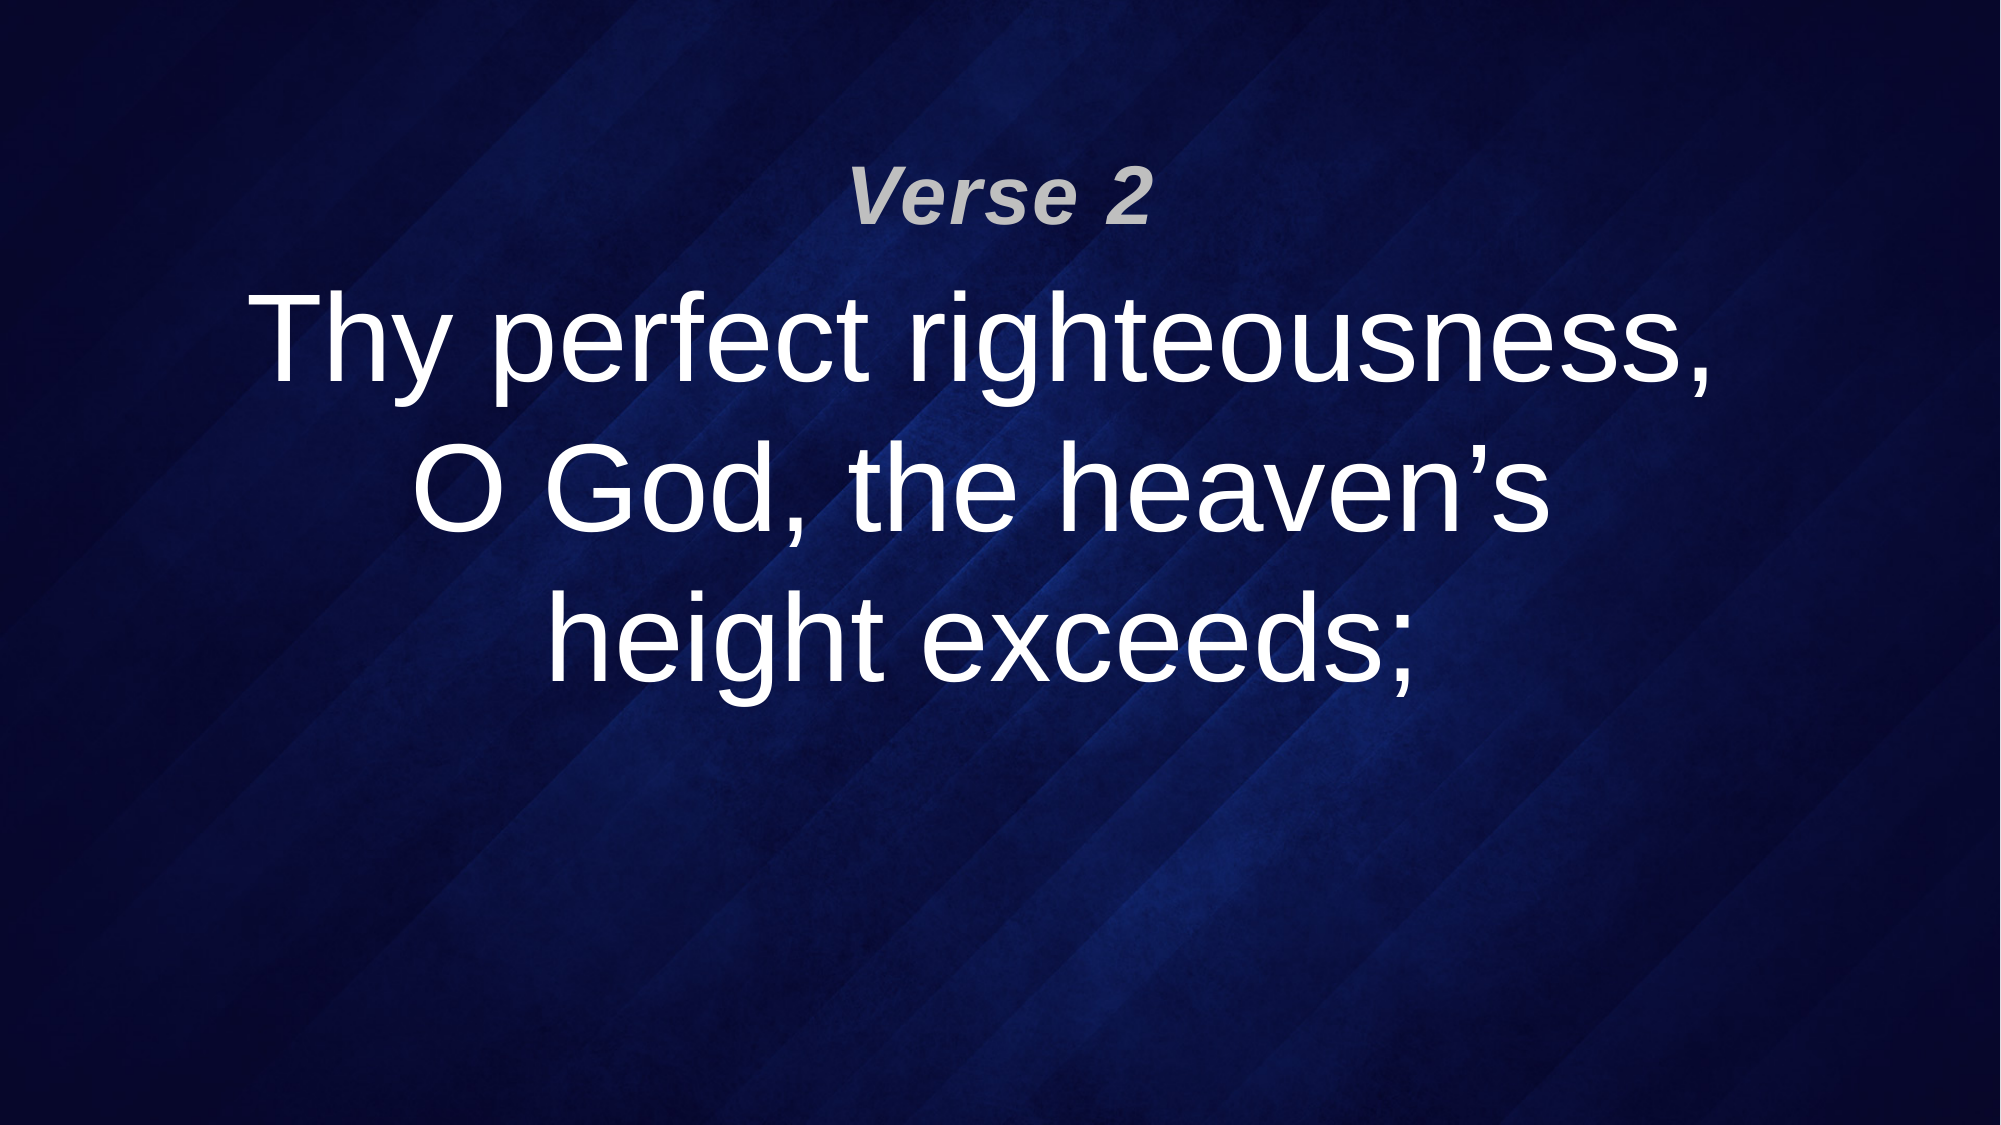

Verse 2
# Thy perfect righteousness, O God, the heaven’s height exceeds;